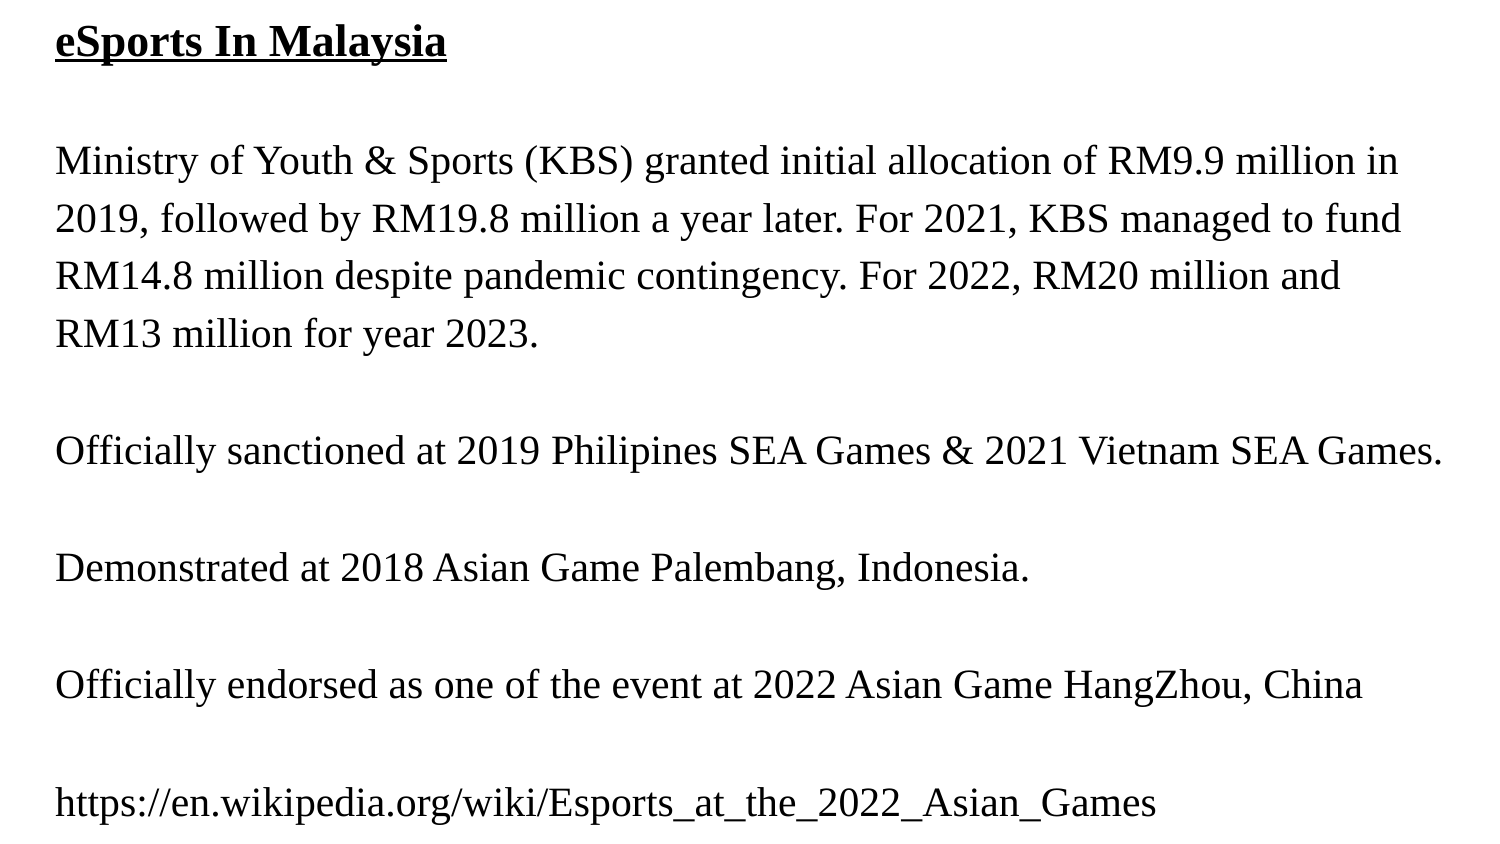

eSports In Malaysia

Ministry of Youth & Sports (KBS) granted initial allocation of RM9.9 million in 2019, followed by RM19.8 million a year later. For 2021, KBS managed to fund RM14.8 million despite pandemic contingency. For 2022, RM20 million and RM13 million for year 2023.

Officially sanctioned at 2019 Philipines SEA Games & 2021 Vietnam SEA Games.

Demonstrated at 2018 Asian Game Palembang, Indonesia.

Officially endorsed as one of the event at 2022 Asian Game HangZhou, China

https://en.wikipedia.org/wiki/Esports_at_the_2022_Asian_Games